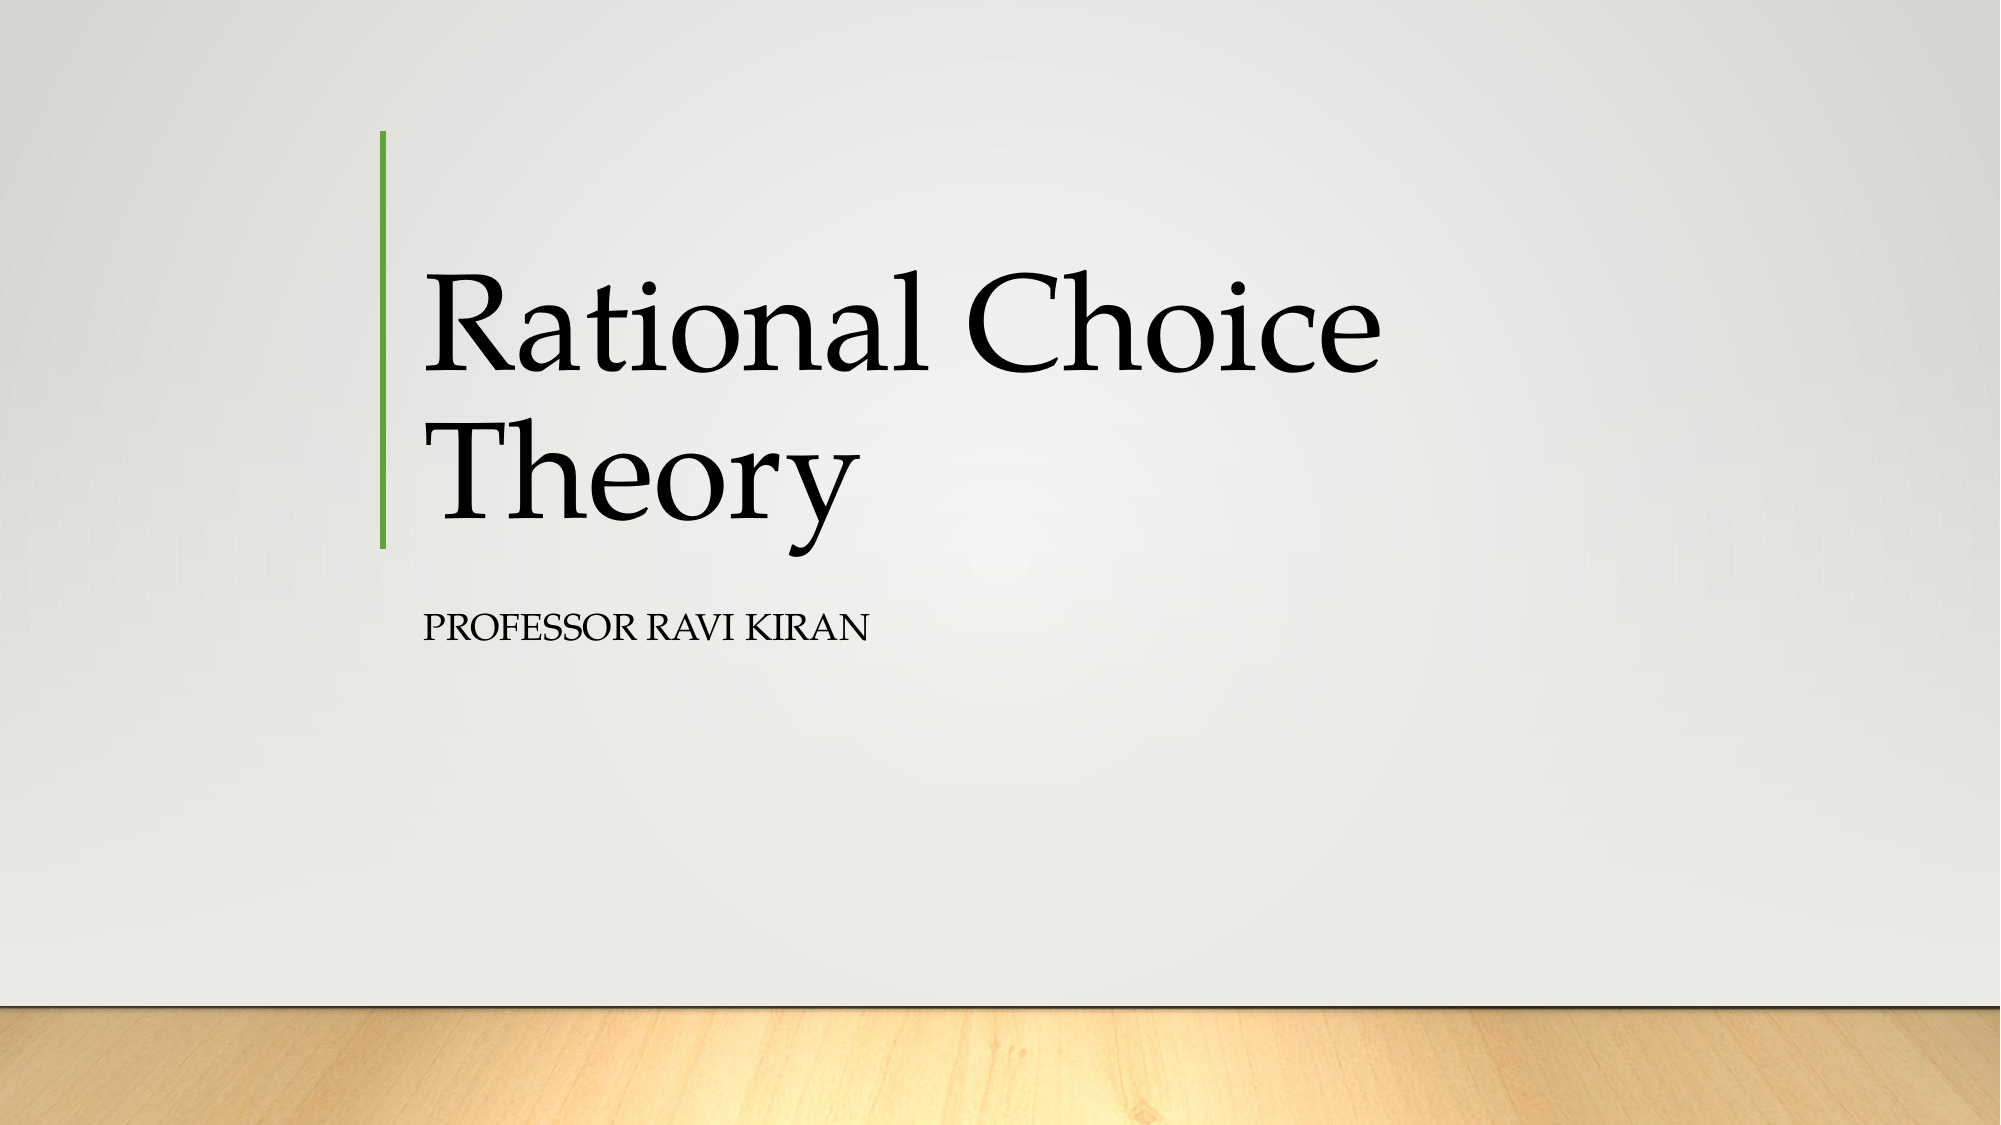

# Rational Choice Theory
Professor ravi Kiran